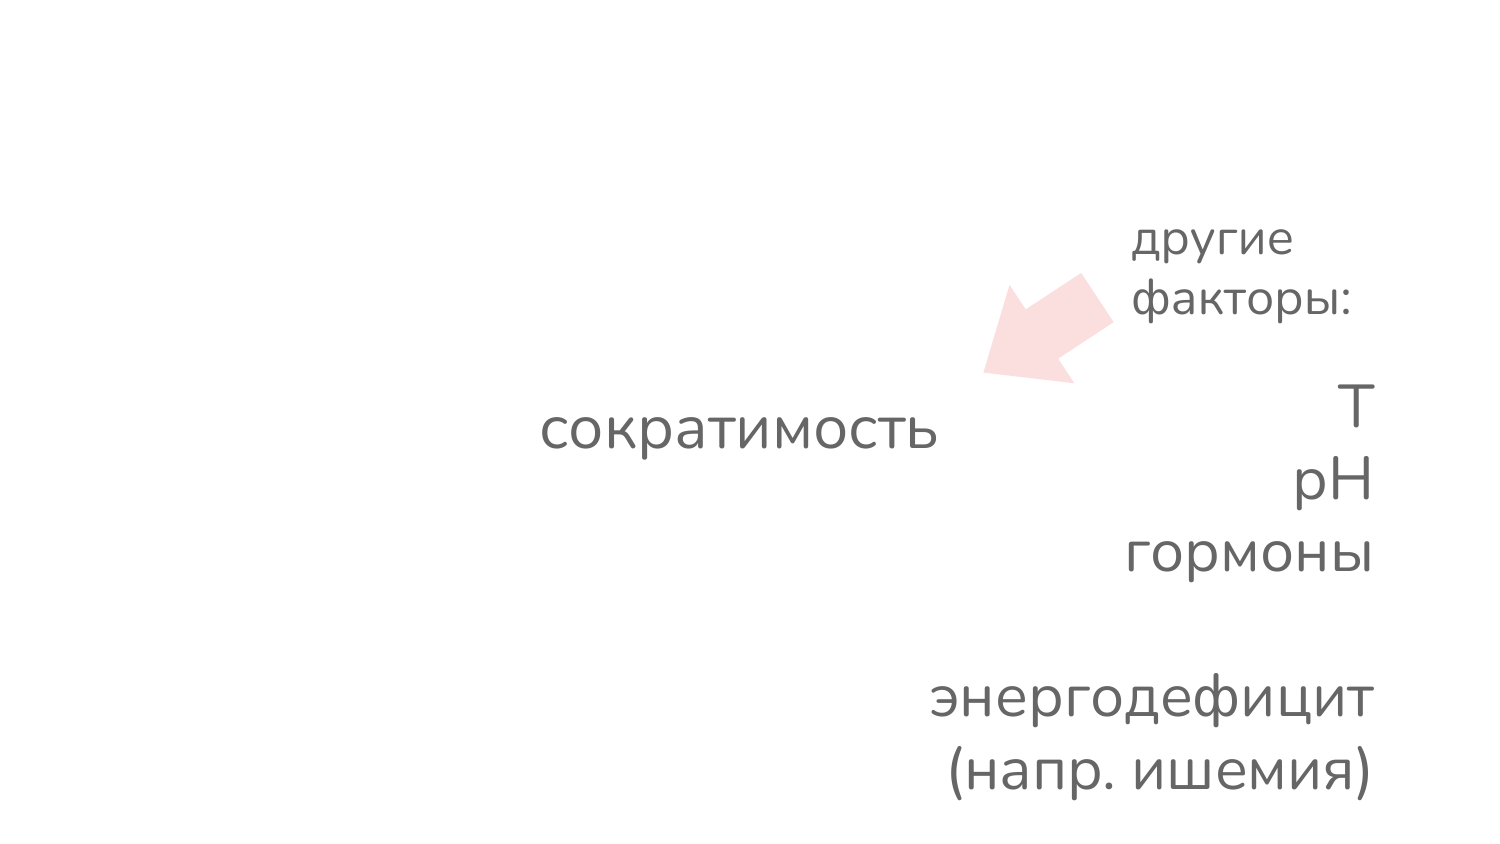

другие факторы:

Т
рН
гормоны

энергодефицит
(напр. ишемия)
# сократимость